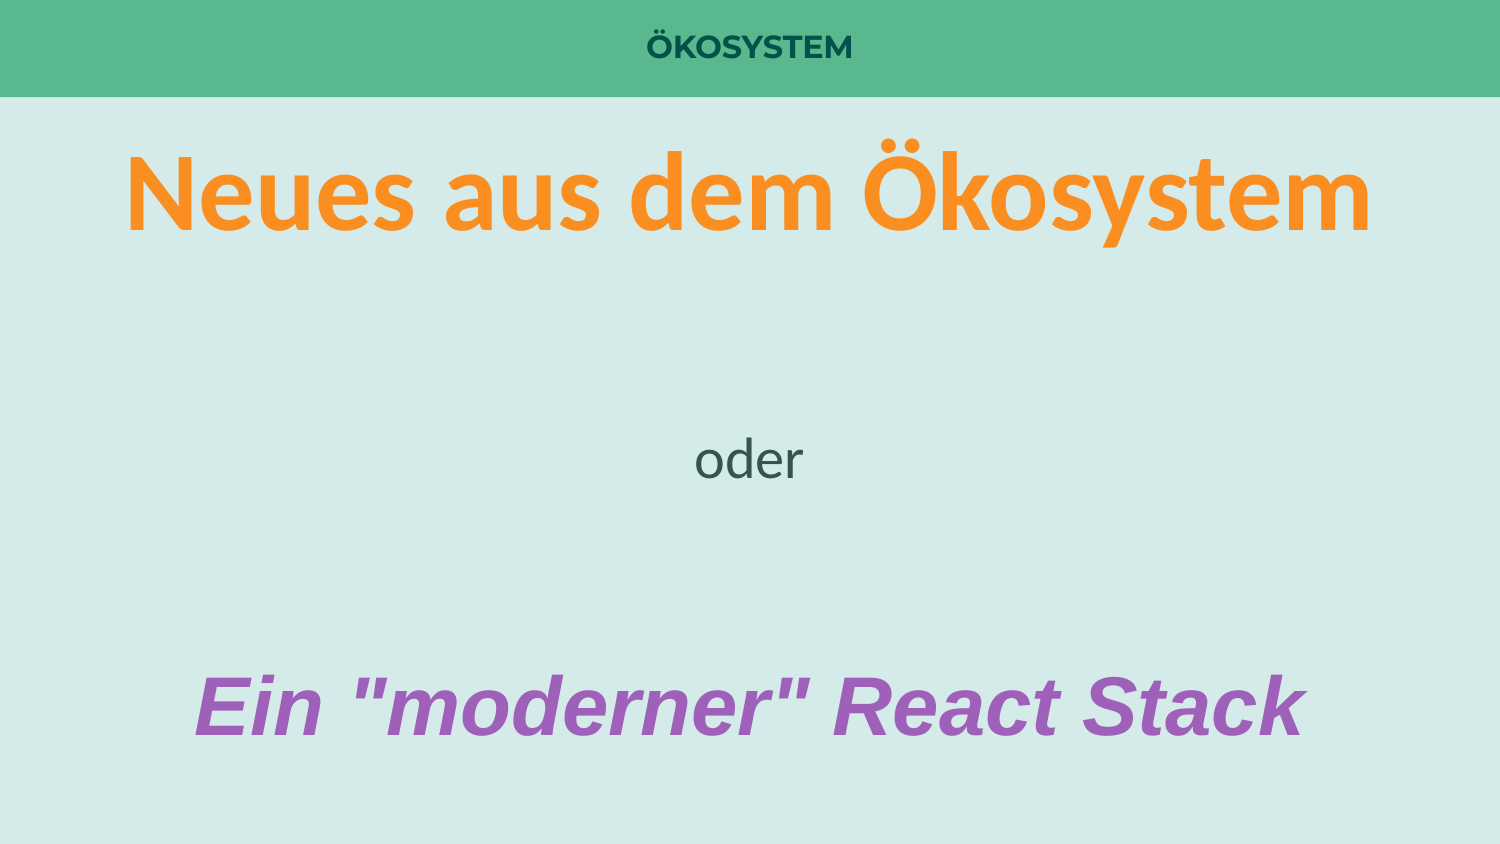

# Ökosystem
Neues aus dem Ökosystem

oder

Ein "moderner" React Stack